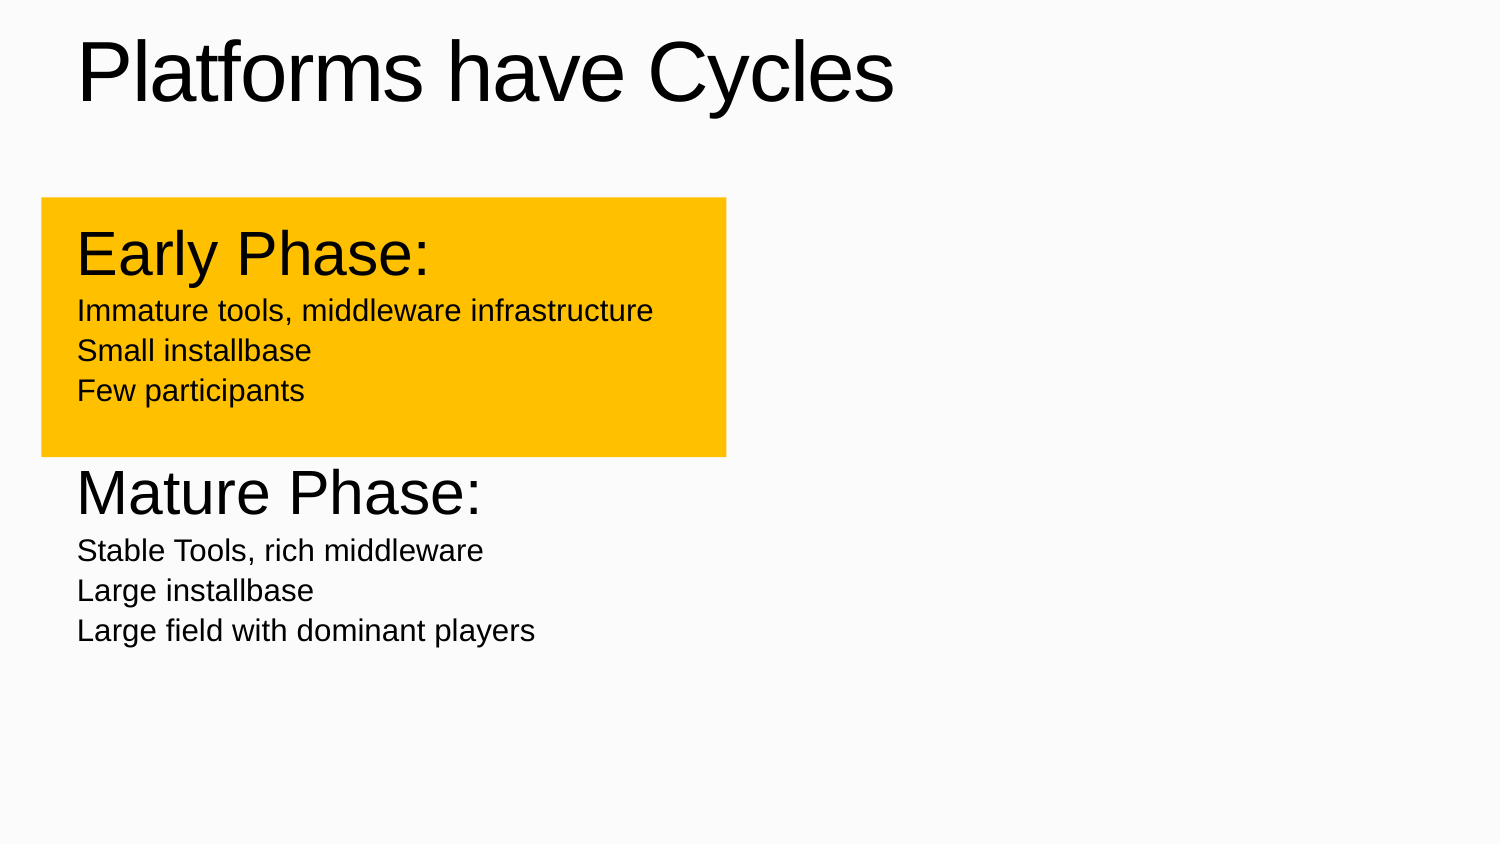

# Platforms have Cycles

Early Phase:
Immature tools, middleware infrastructure
Small installbase
Few participants

Mature Phase:
Stable Tools, rich middleware
Large installbase
Large field with dominant players